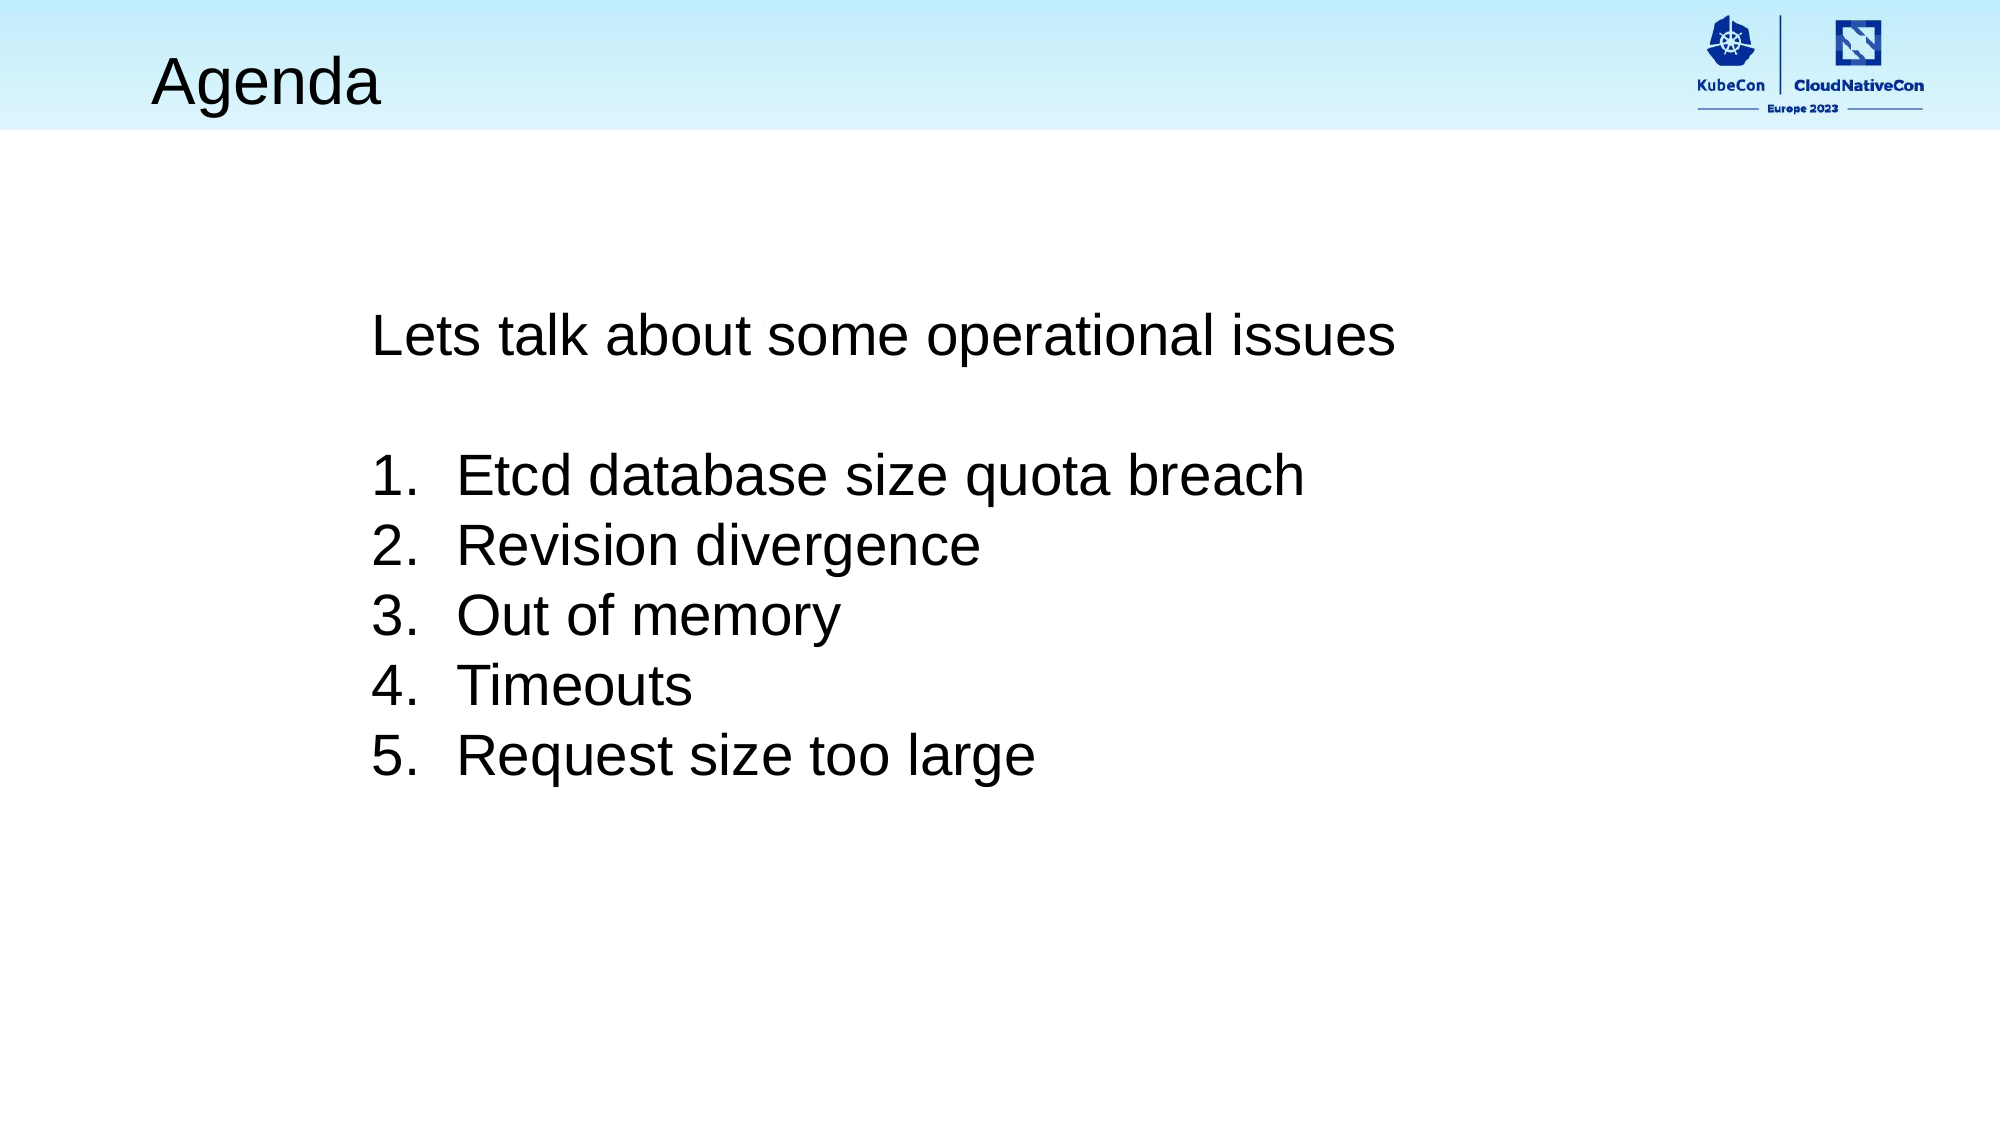

Agenda

Lets talk about some operational issues

Etcd database size quota breach
Revision divergence
Out of memory
Timeouts
Request size too large